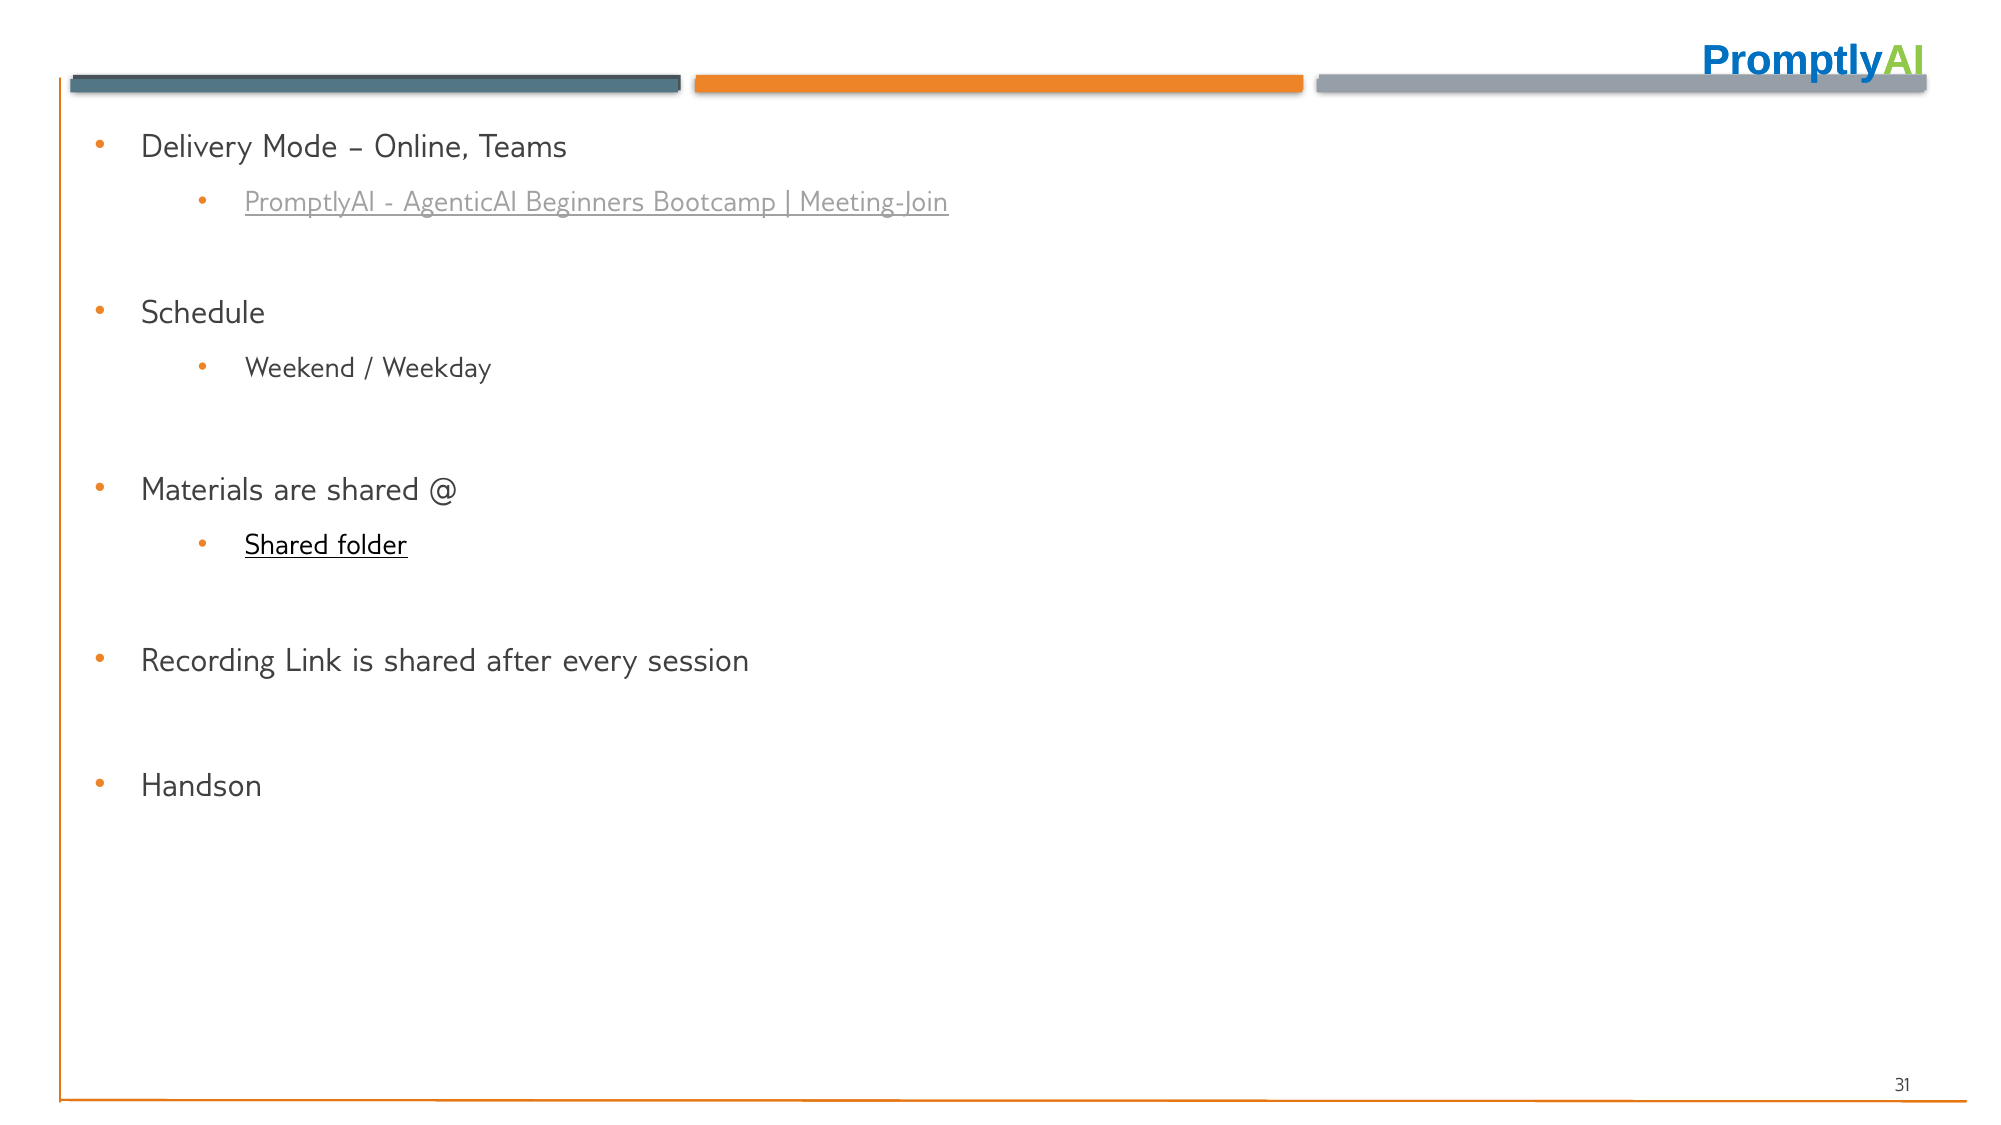

PromptlyAI
Delivery Mode – Online, Teams
PromptlyAI - AgenticAI Beginners Bootcamp | Meeting-Join

Schedule
Weekend / Weekday

Materials are shared @
Shared folder

Recording Link is shared after every session

Handson
31